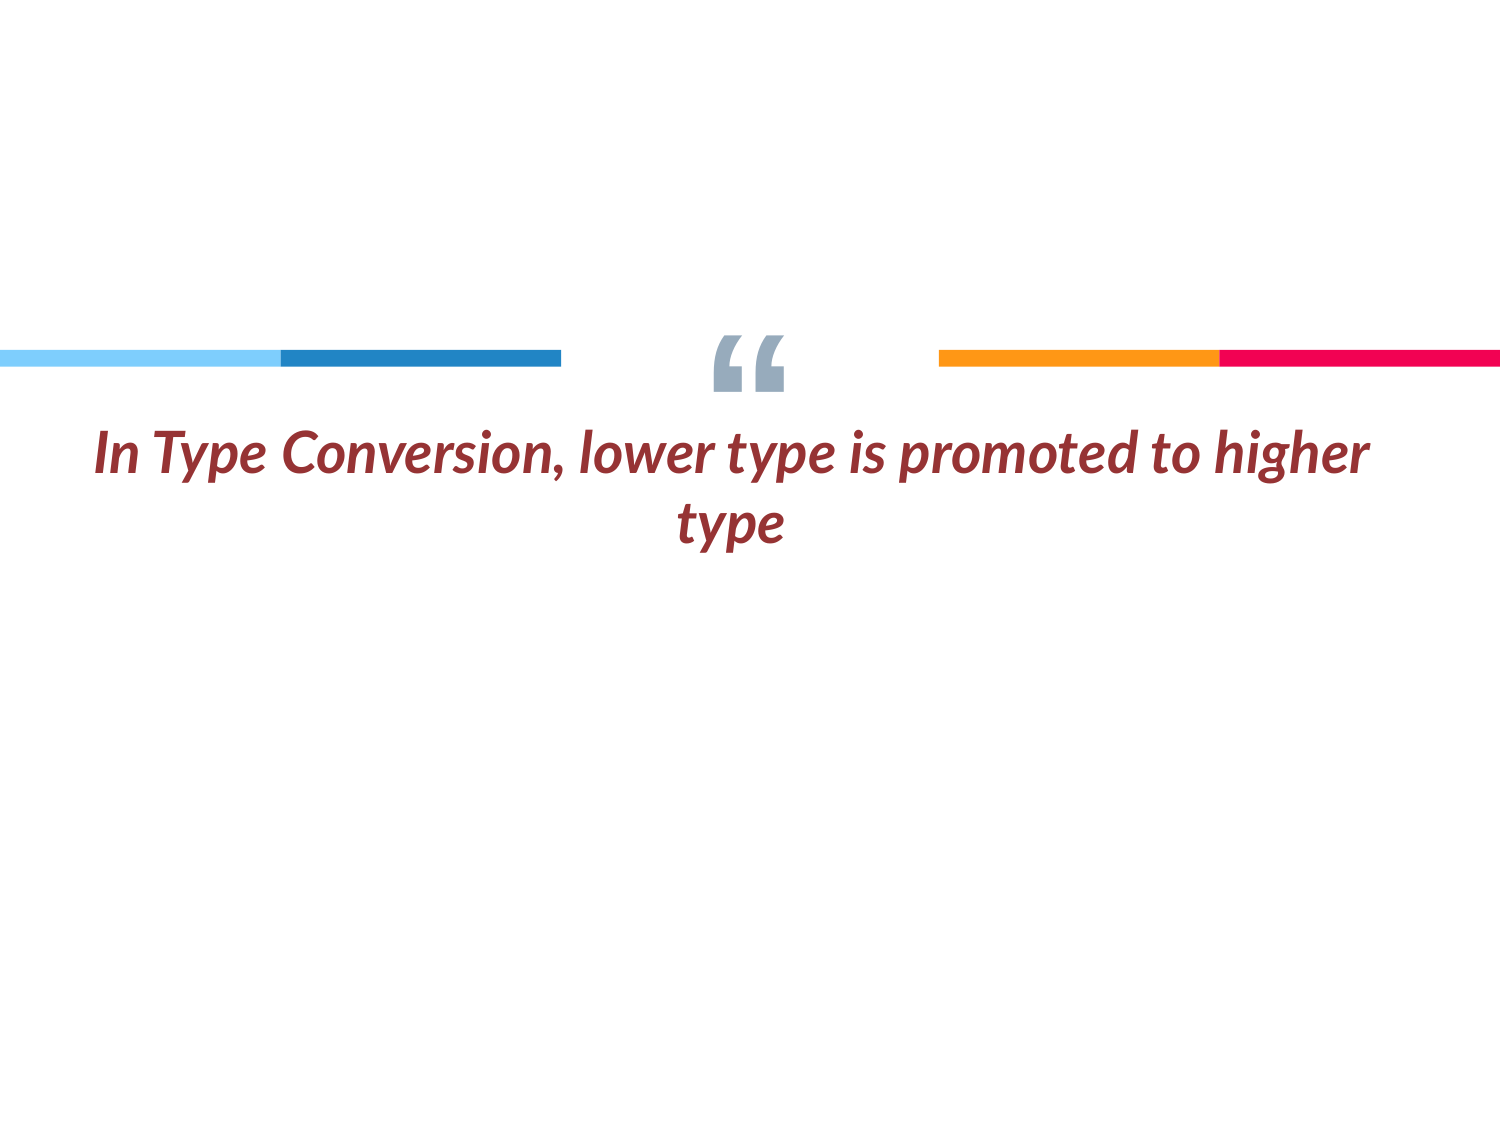

In Type Conversion, lower type is promoted to higher type